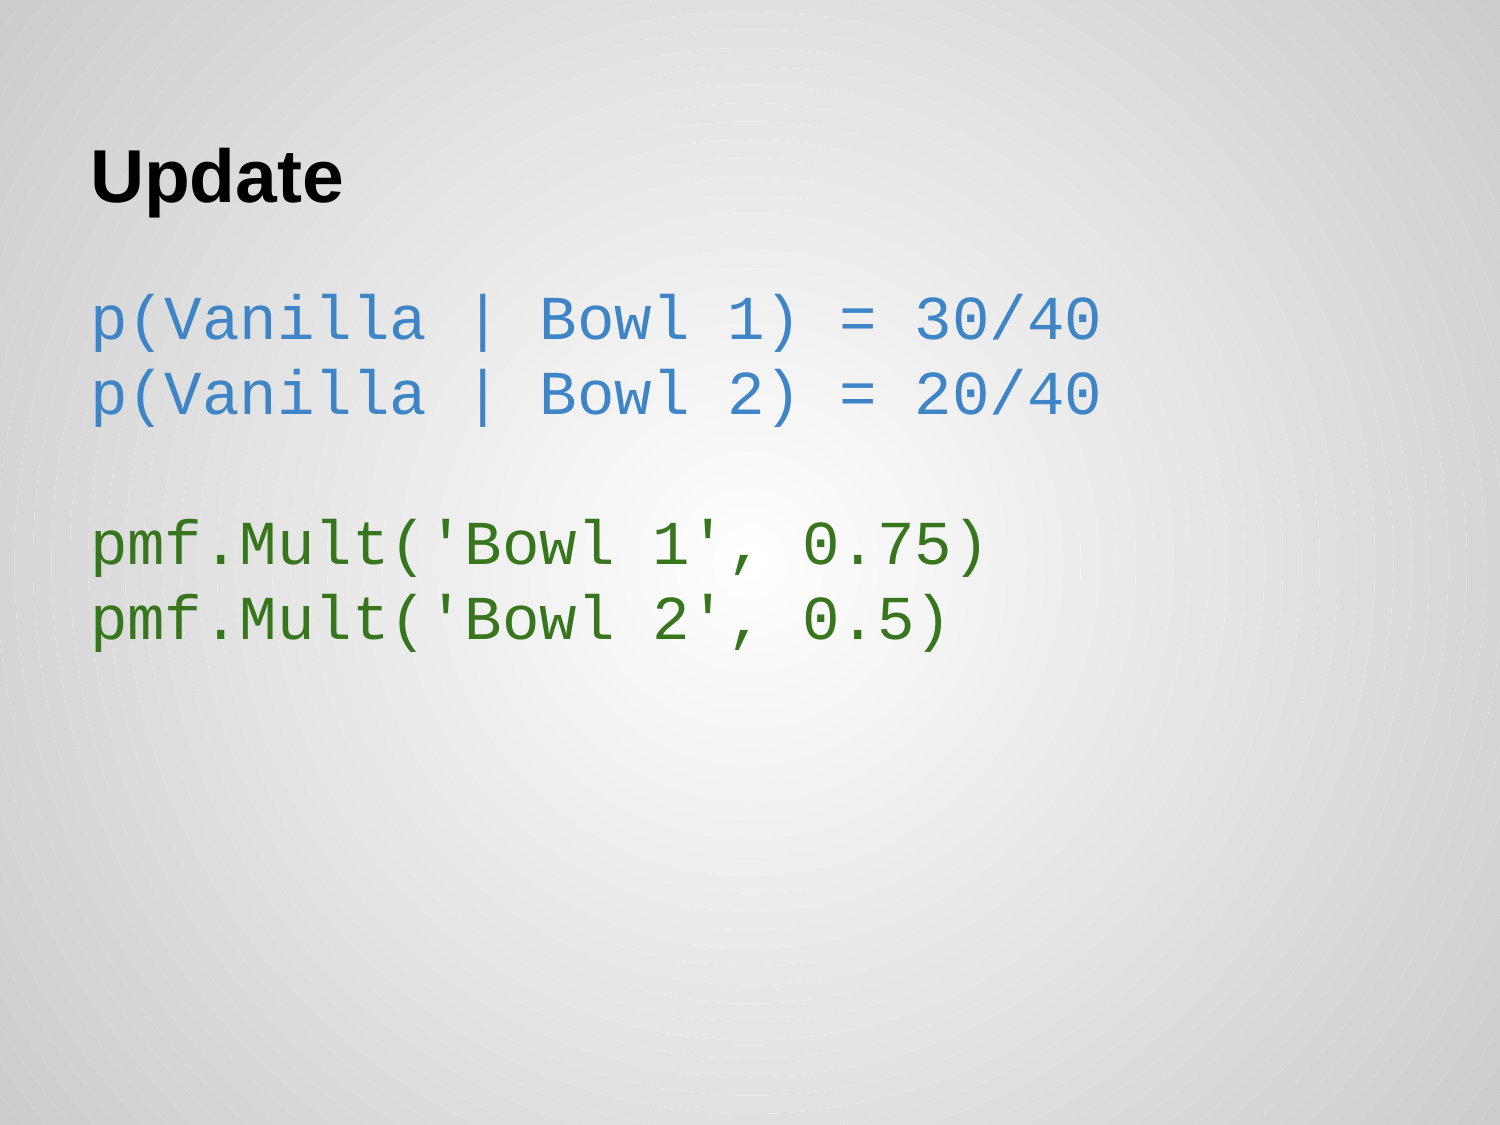

# Update
p(Vanilla | Bowl 1) = 30/40
p(Vanilla | Bowl 2) = 20/40

pmf.Mult('Bowl 1', 0.75)
pmf.Mult('Bowl 2', 0.5)